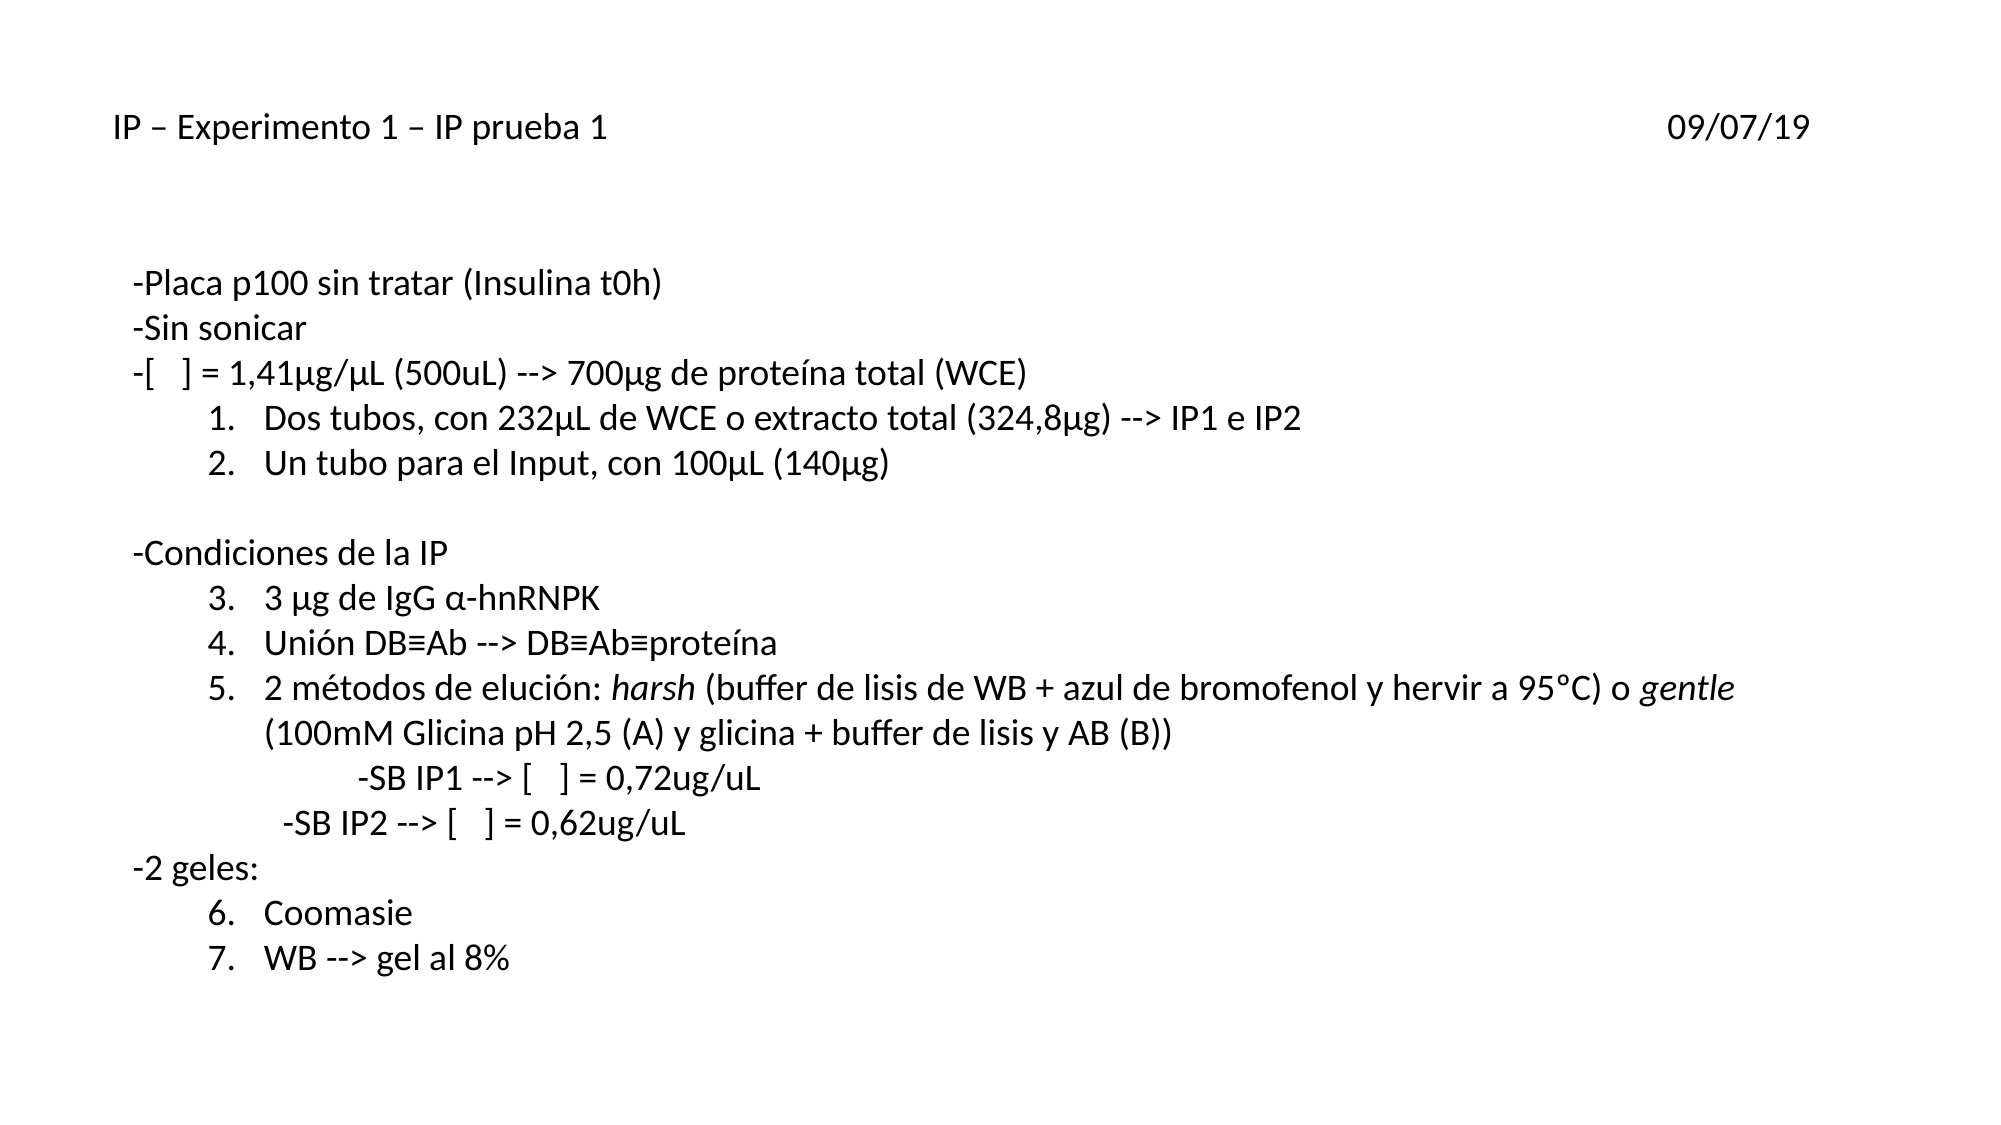

IP – Experimento 1 – IP prueba 1
09/07/19
-Placa p100 sin tratar (Insulina t0h)
-Sin sonicar
-[   ] = 1,41µg/µL (500uL) --> 700µg de proteína total (WCE)
Dos tubos, con 232µL de WCE o extracto total (324,8µg) --> IP1 e IP2
Un tubo para el Input, con 100µL (140µg)

-Condiciones de la IP
3 µg de IgG α-hnRNPK
Unión DB≡Ab --> DB≡Ab≡proteína
2 métodos de elución: harsh (buffer de lisis de WB + azul de bromofenol y hervir a 95ºC) o gentle (100mM Glicina pH 2,5 (A) y glicina + buffer de lisis y AB (B))
	-SB IP1 --> [   ] = 0,72ug/uL
-SB IP2 --> [   ] = 0,62ug/uL
-2 geles:
Coomasie
WB --> gel al 8%